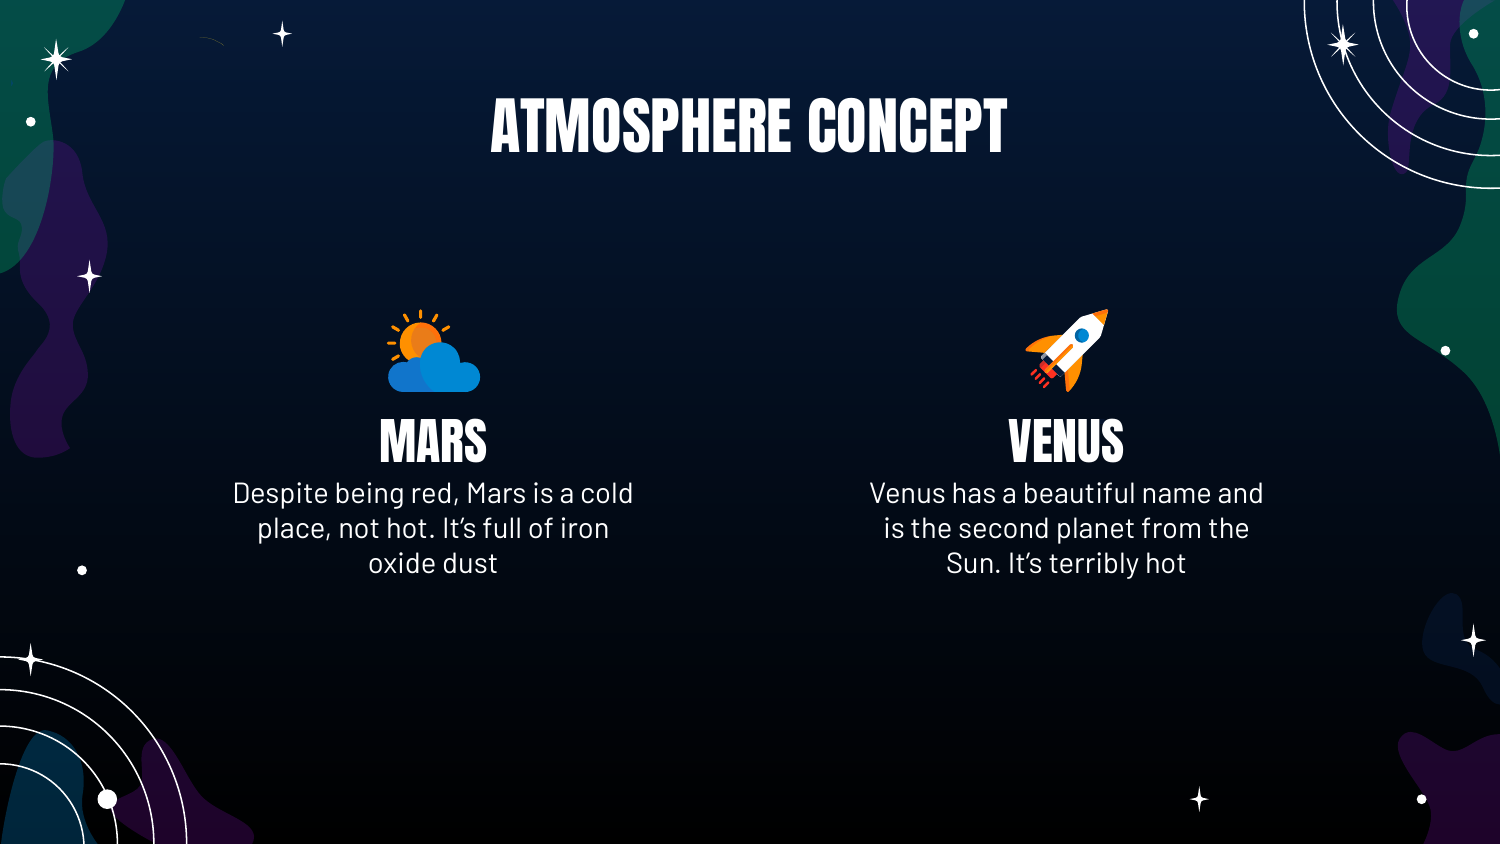

# ATMOSPHERE CONCEPT

MARS
VENUS
Despite being red, Mars is a cold place, not hot. It’s full of iron oxide dust
Venus has a beautiful name and is the second planet from the Sun. It’s terribly hot